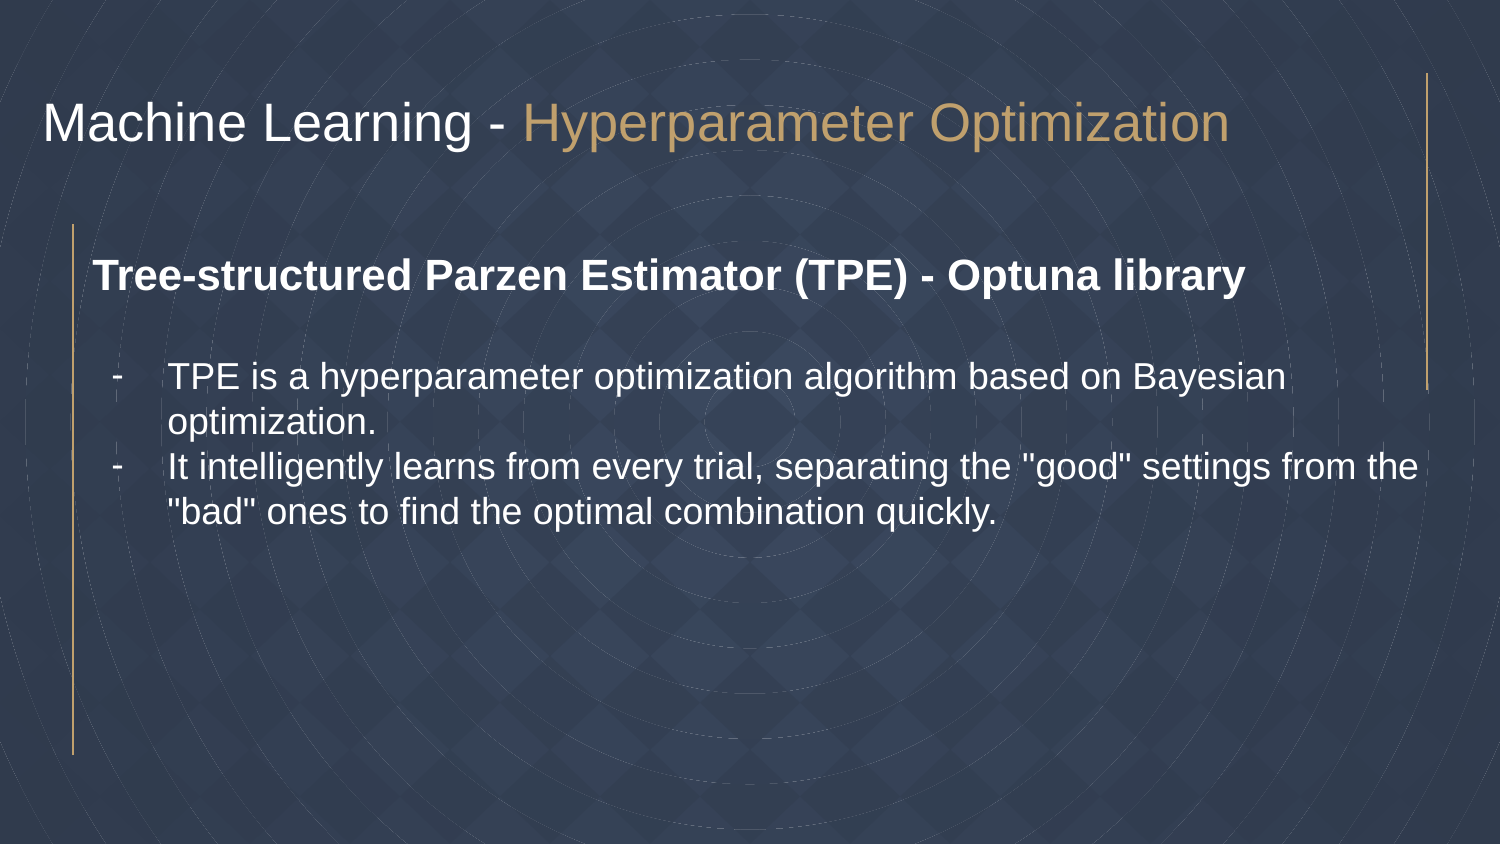

# Machine Learning - Hyperparameter Optimization
Tree-structured Parzen Estimator (TPE) - Optuna library

TPE is a hyperparameter optimization algorithm based on Bayesian optimization.
It intelligently learns from every trial, separating the "good" settings from the "bad" ones to find the optimal combination quickly.